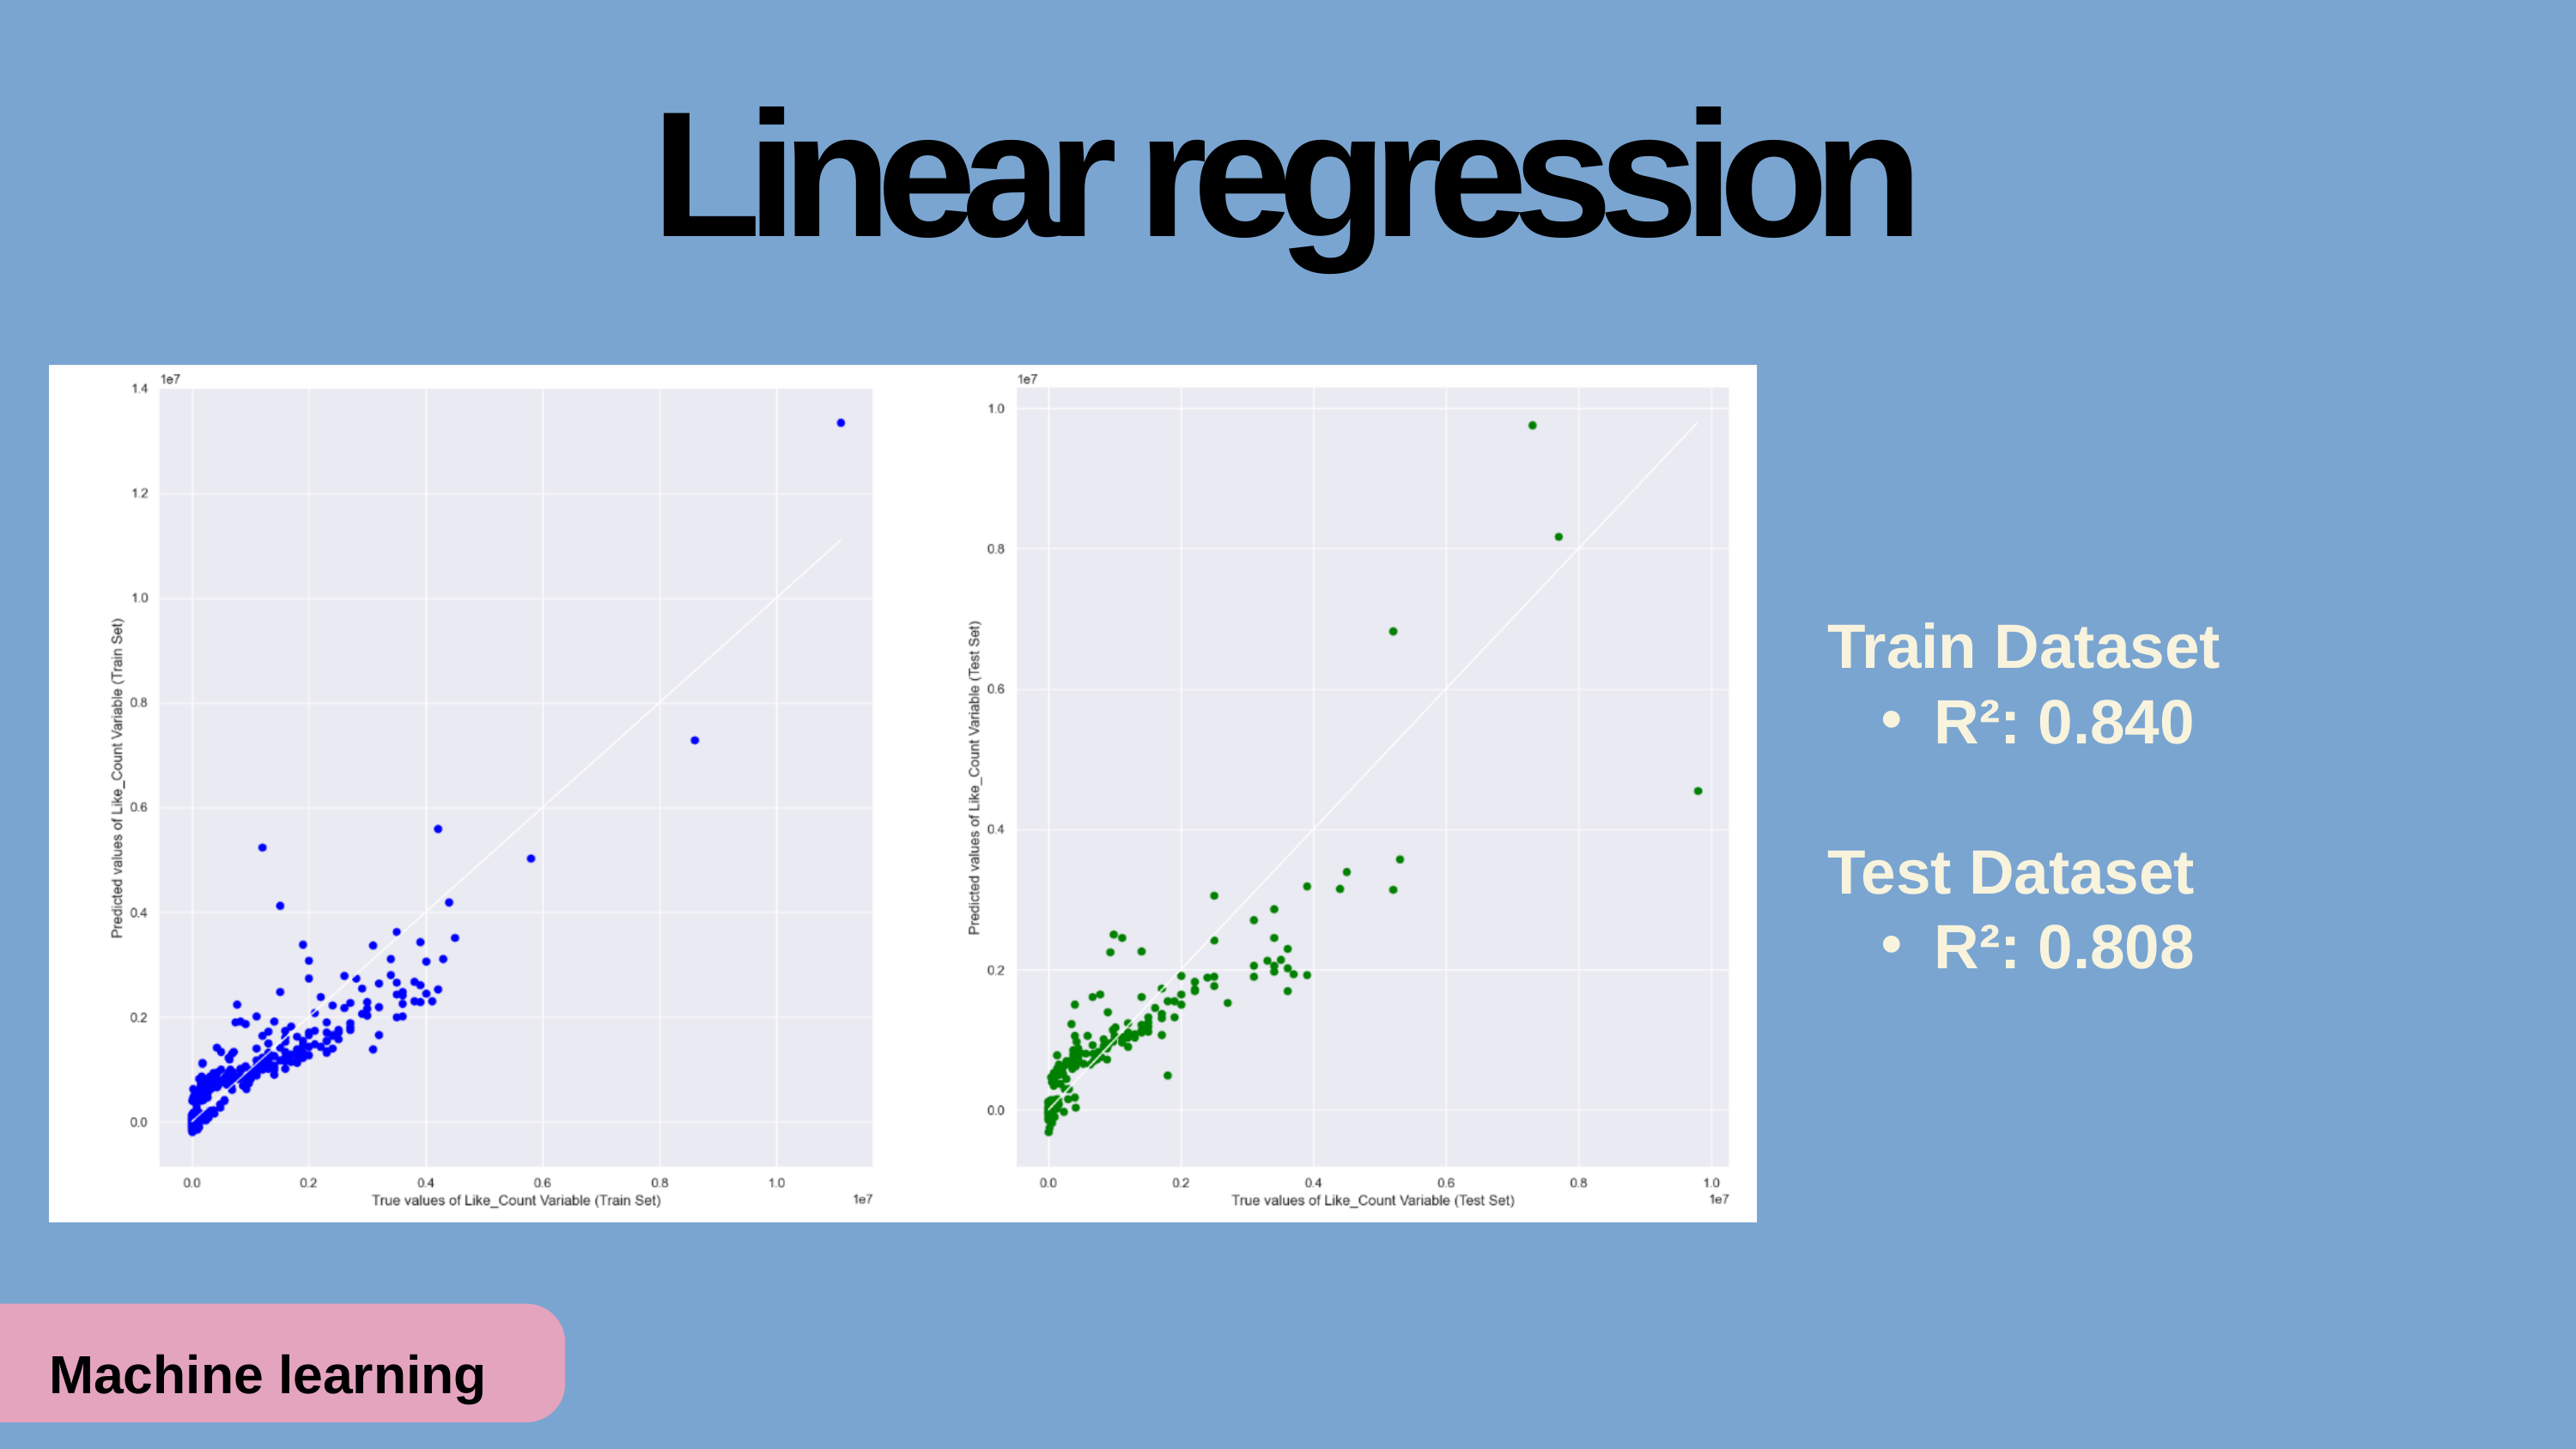

Linear regression

Train Dataset
R²: 0.840

Test Dataset
R²: 0.808
Machine learning